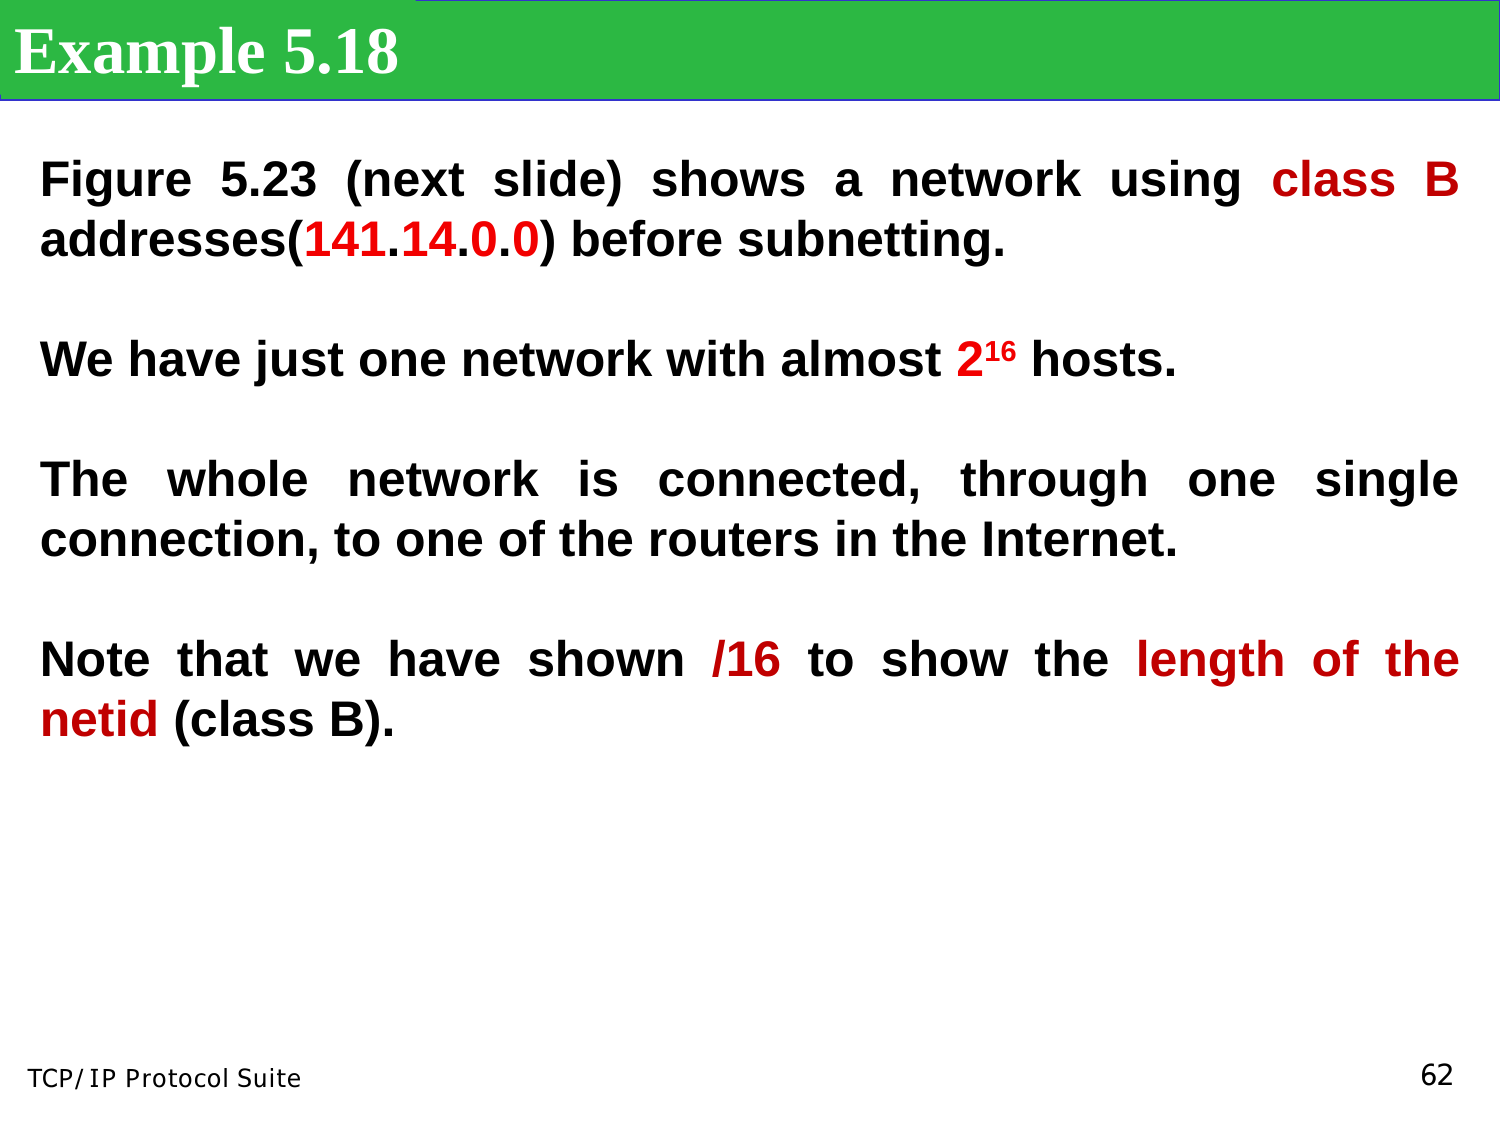

Example 5.18
Figure 5.23 (next slide) shows a network using class B addresses(141.14.0.0) before subnetting.

We have just one network with almost 216 hosts.

The whole network is connected, through one single connection, to one of the routers in the Internet.

Note that we have shown /16 to show the length of the netid (class B).
62
TCP/IP Protocol Suite